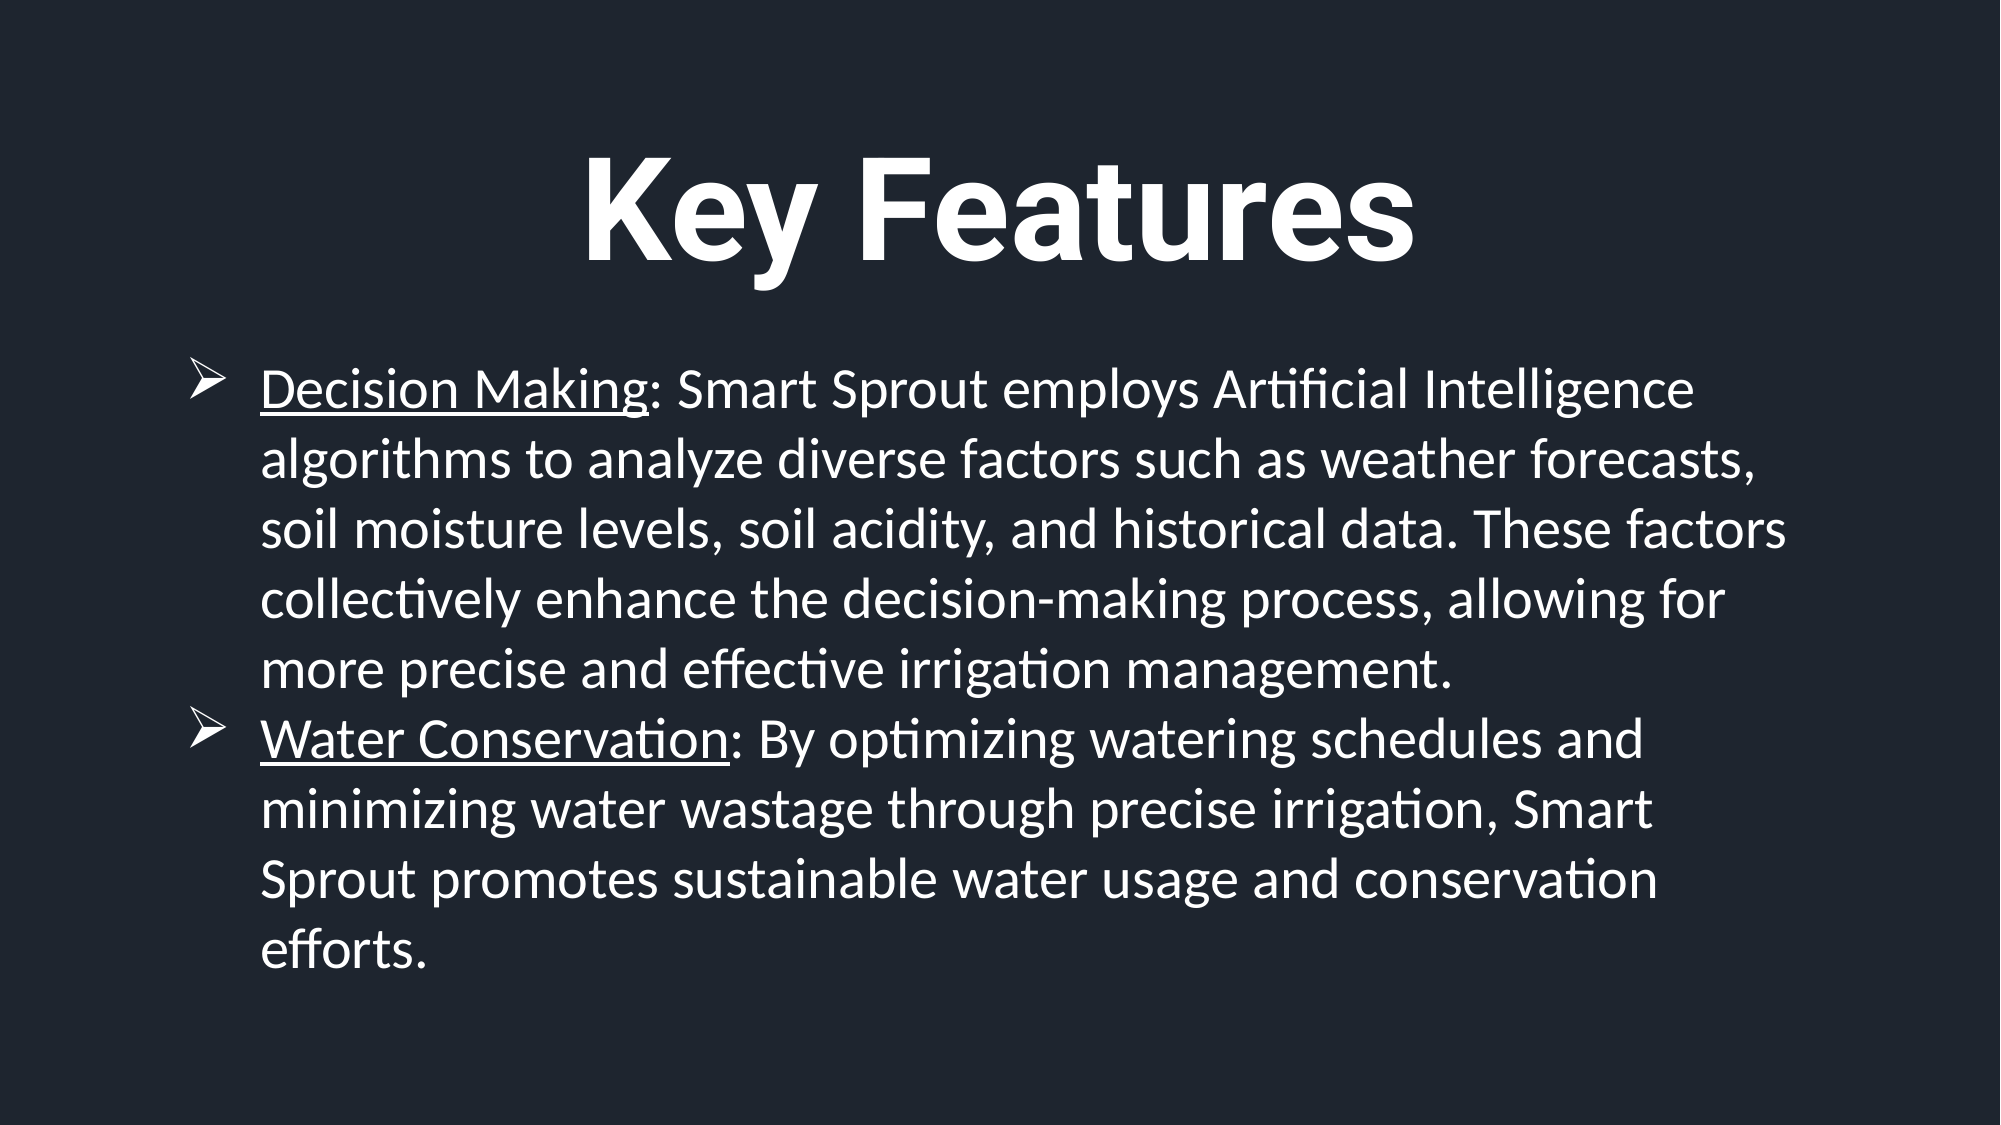

Key Features
Decision Making: Smart Sprout employs Artificial Intelligence algorithms to analyze diverse factors such as weather forecasts, soil moisture levels, soil acidity, and historical data. These factors collectively enhance the decision-making process, allowing for more precise and effective irrigation management.
Water Conservation: By optimizing watering schedules and minimizing water wastage through precise irrigation, Smart Sprout promotes sustainable water usage and conservation efforts.